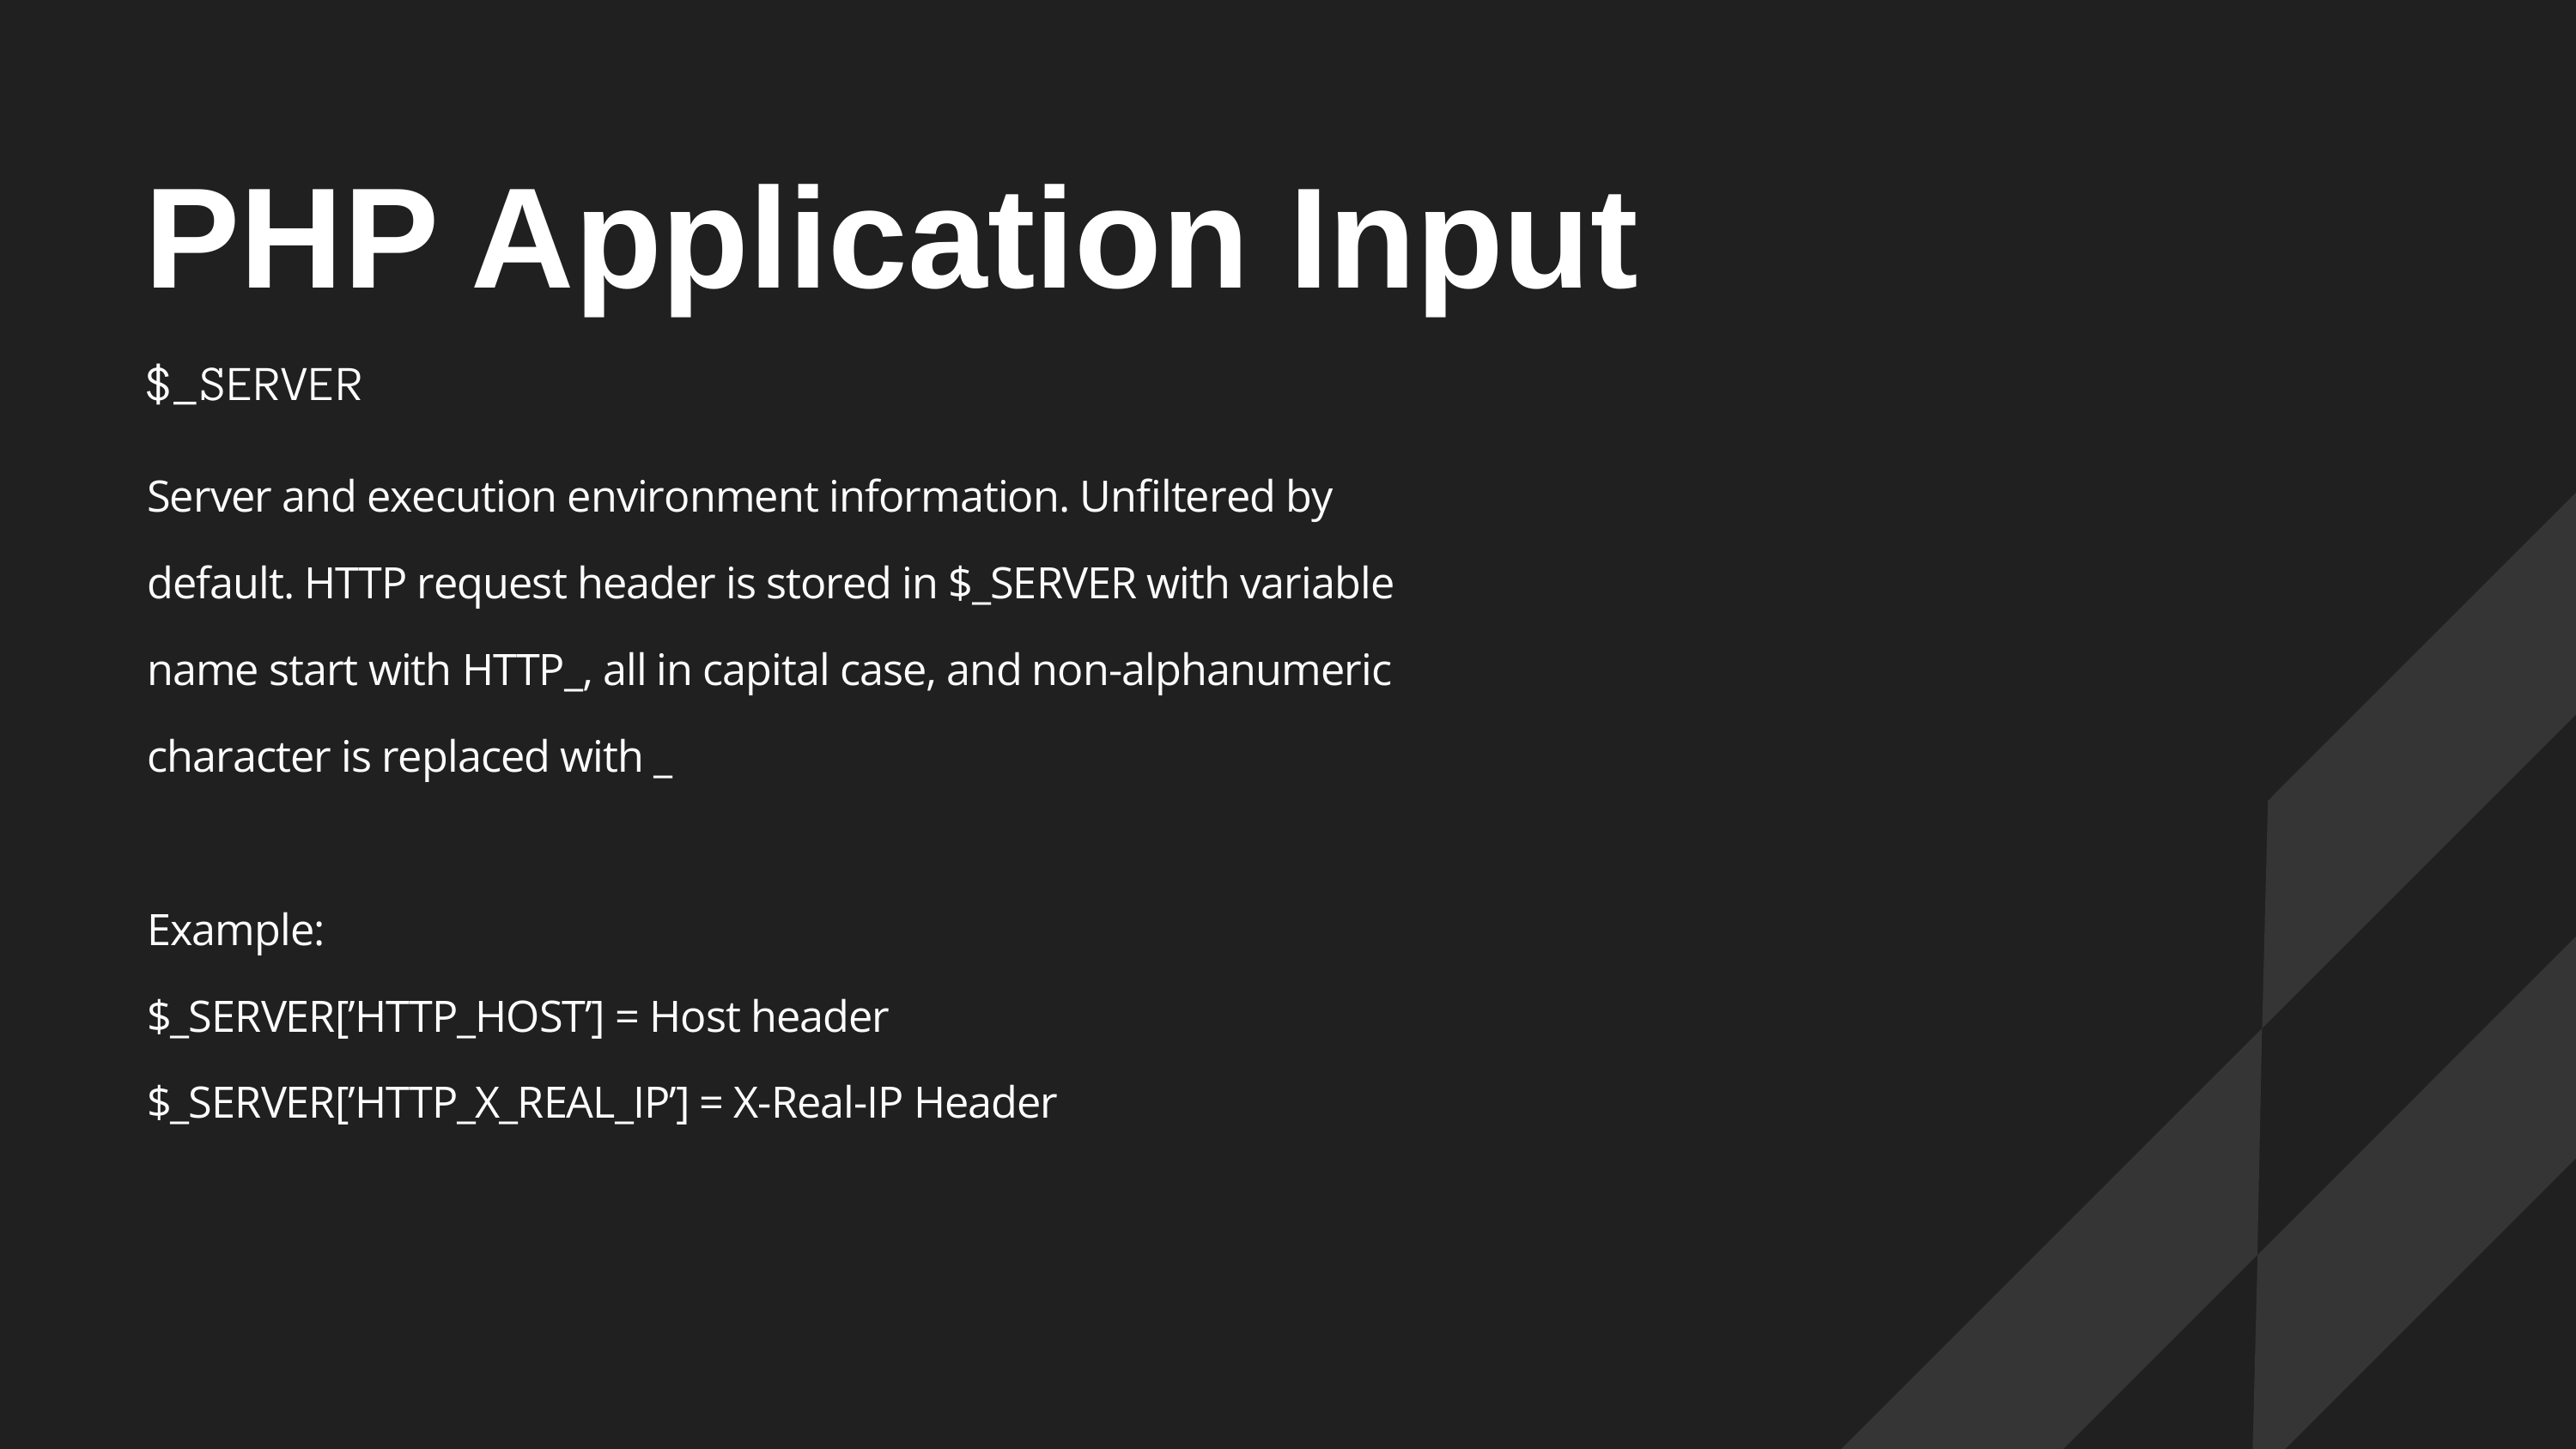

PHP Application Input
$_SERVER
Server and execution environment information. Unfiltered by default. HTTP request header is stored in $_SERVER with variable name start with HTTP_, all in capital case, and non-alphanumeric character is replaced with _

Example:
$_SERVER[’HTTP_HOST’] = Host header
$_SERVER[’HTTP_X_REAL_IP’] = X-Real-IP Header